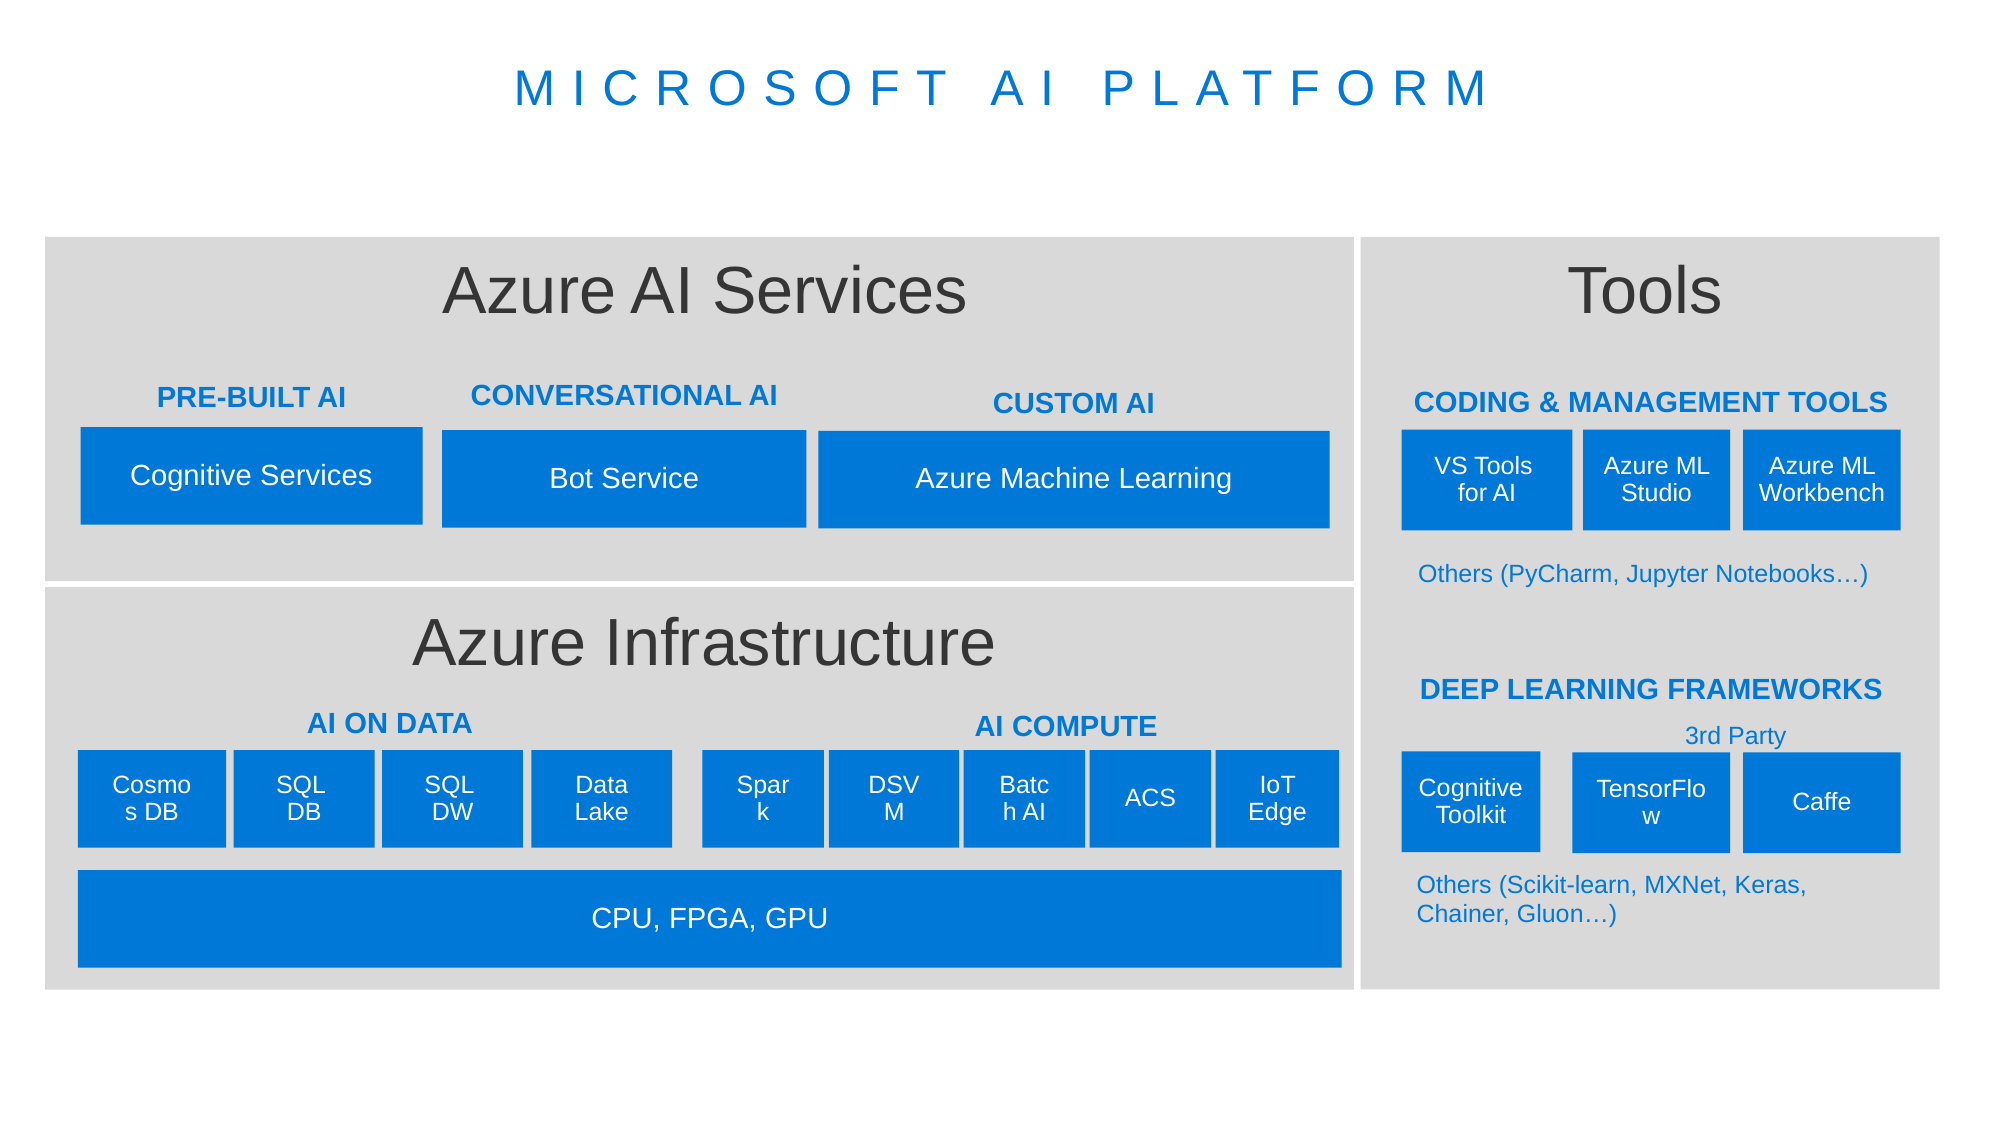

# Microsoft AI Platform

Tools
Azure AI Services
CODING & MANAGEMENT TOOLS
VS Tools
for AI
Azure ML Studio
Azure ML Workbench
Others (PyCharm, Jupyter Notebooks…)
DEEP LEARNING FRAMEWORKS
3rd Party
Cognitive Toolkit
Caffe
TensorFlow
Others (Scikit-learn, MXNet, Keras, Chainer, Gluon…)
CUSTOM AI
CONVERSATIONAL AI
PRE-BUILT AI
Cognitive Services
Bot Service
Azure Machine Learning

Azure Infrastructure
AI ON DATA
AI COMPUTE
SQL
DB
SQL
DW
Data Lake
DSVM
ACS
IoT Edge
Batch AI
Spark
Cosmos DB
CPU, FPGA, GPU